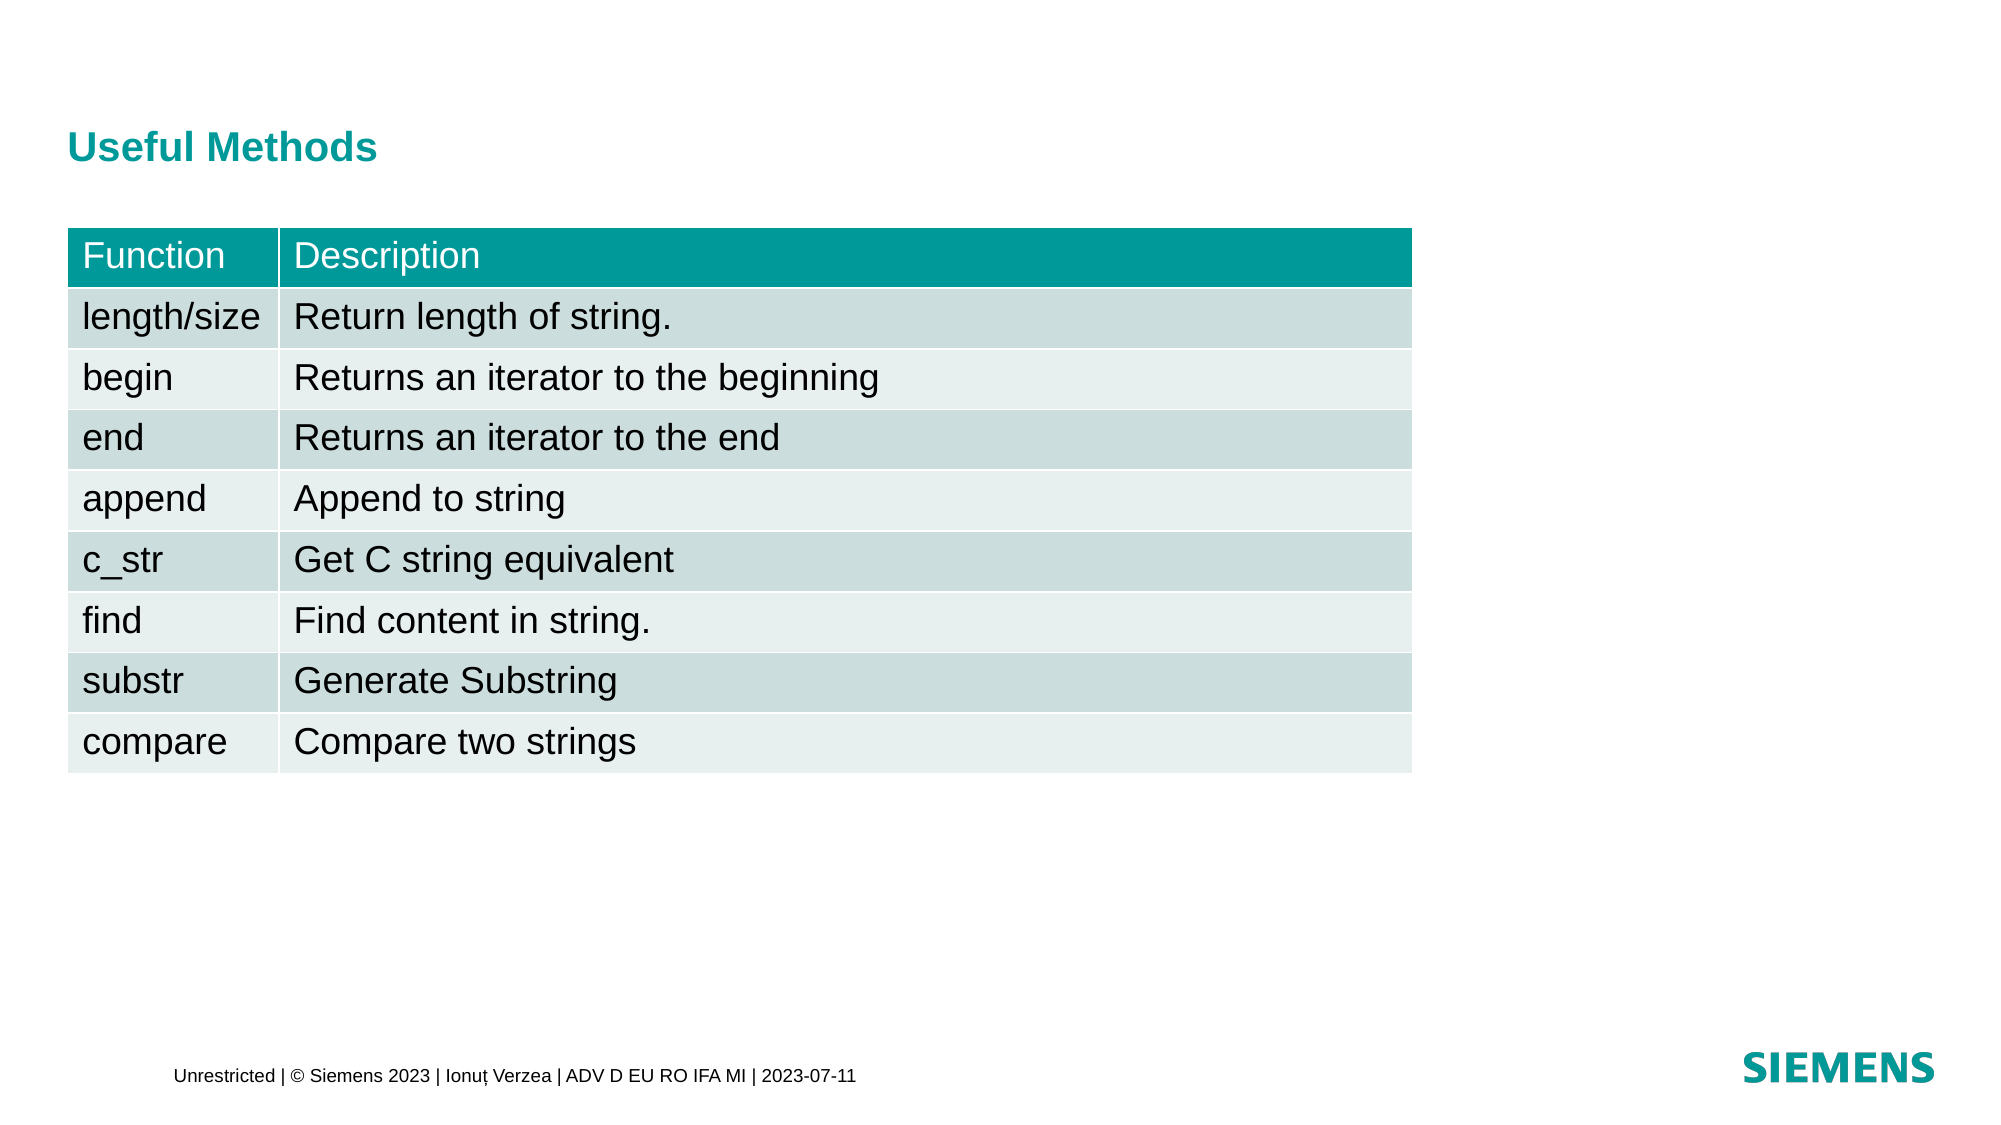

# Useful Methods
| Function | Description |
| --- | --- |
| length/size | Return length of string. |
| begin | Returns an iterator to the beginning |
| end | Returns an iterator to the end |
| append | Append to string |
| c\_str | Get C string equivalent |
| find | Find content in string. |
| substr | Generate Substring |
| compare | Compare two strings |
Unrestricted | © Siemens 2023 | Ionuț Verzea | ADV D EU RO IFA MI | 2023-07-11